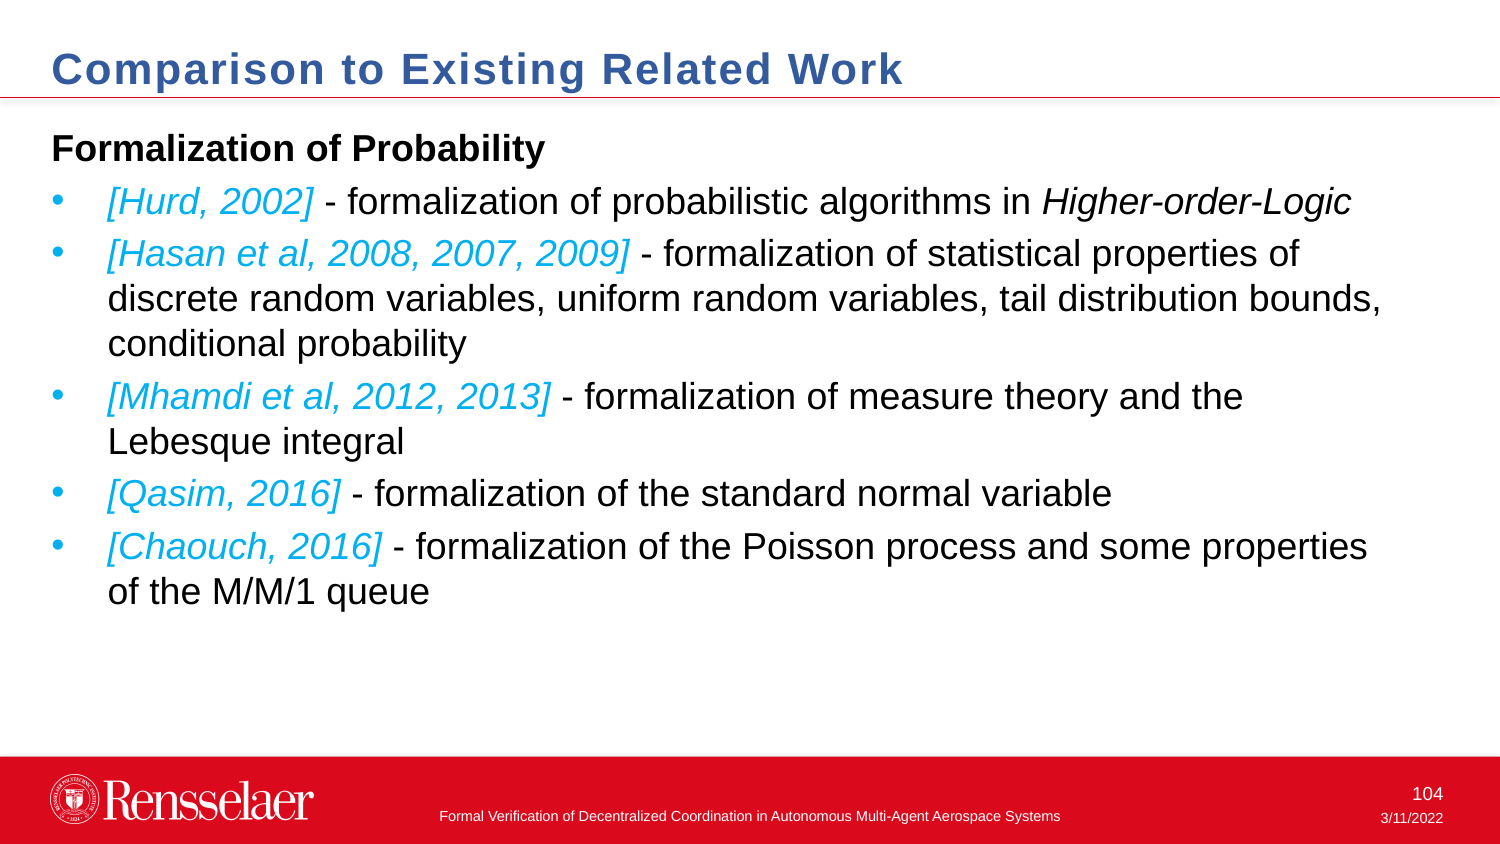

Comparison to Existing Related Work
Formalization of Probability
[Hurd, 2002] - formalization of probabilistic algorithms in Higher-order-Logic
[Hasan et al, 2008, 2007, 2009] - formalization of statistical properties of discrete random variables, uniform random variables, tail distribution bounds, conditional probability
[Mhamdi et al, 2012, 2013] - formalization of measure theory and the Lebesque integral
[Qasim, 2016] - formalization of the standard normal variable
[Chaouch, 2016] - formalization of the Poisson process and some properties of the M/M/1 queue